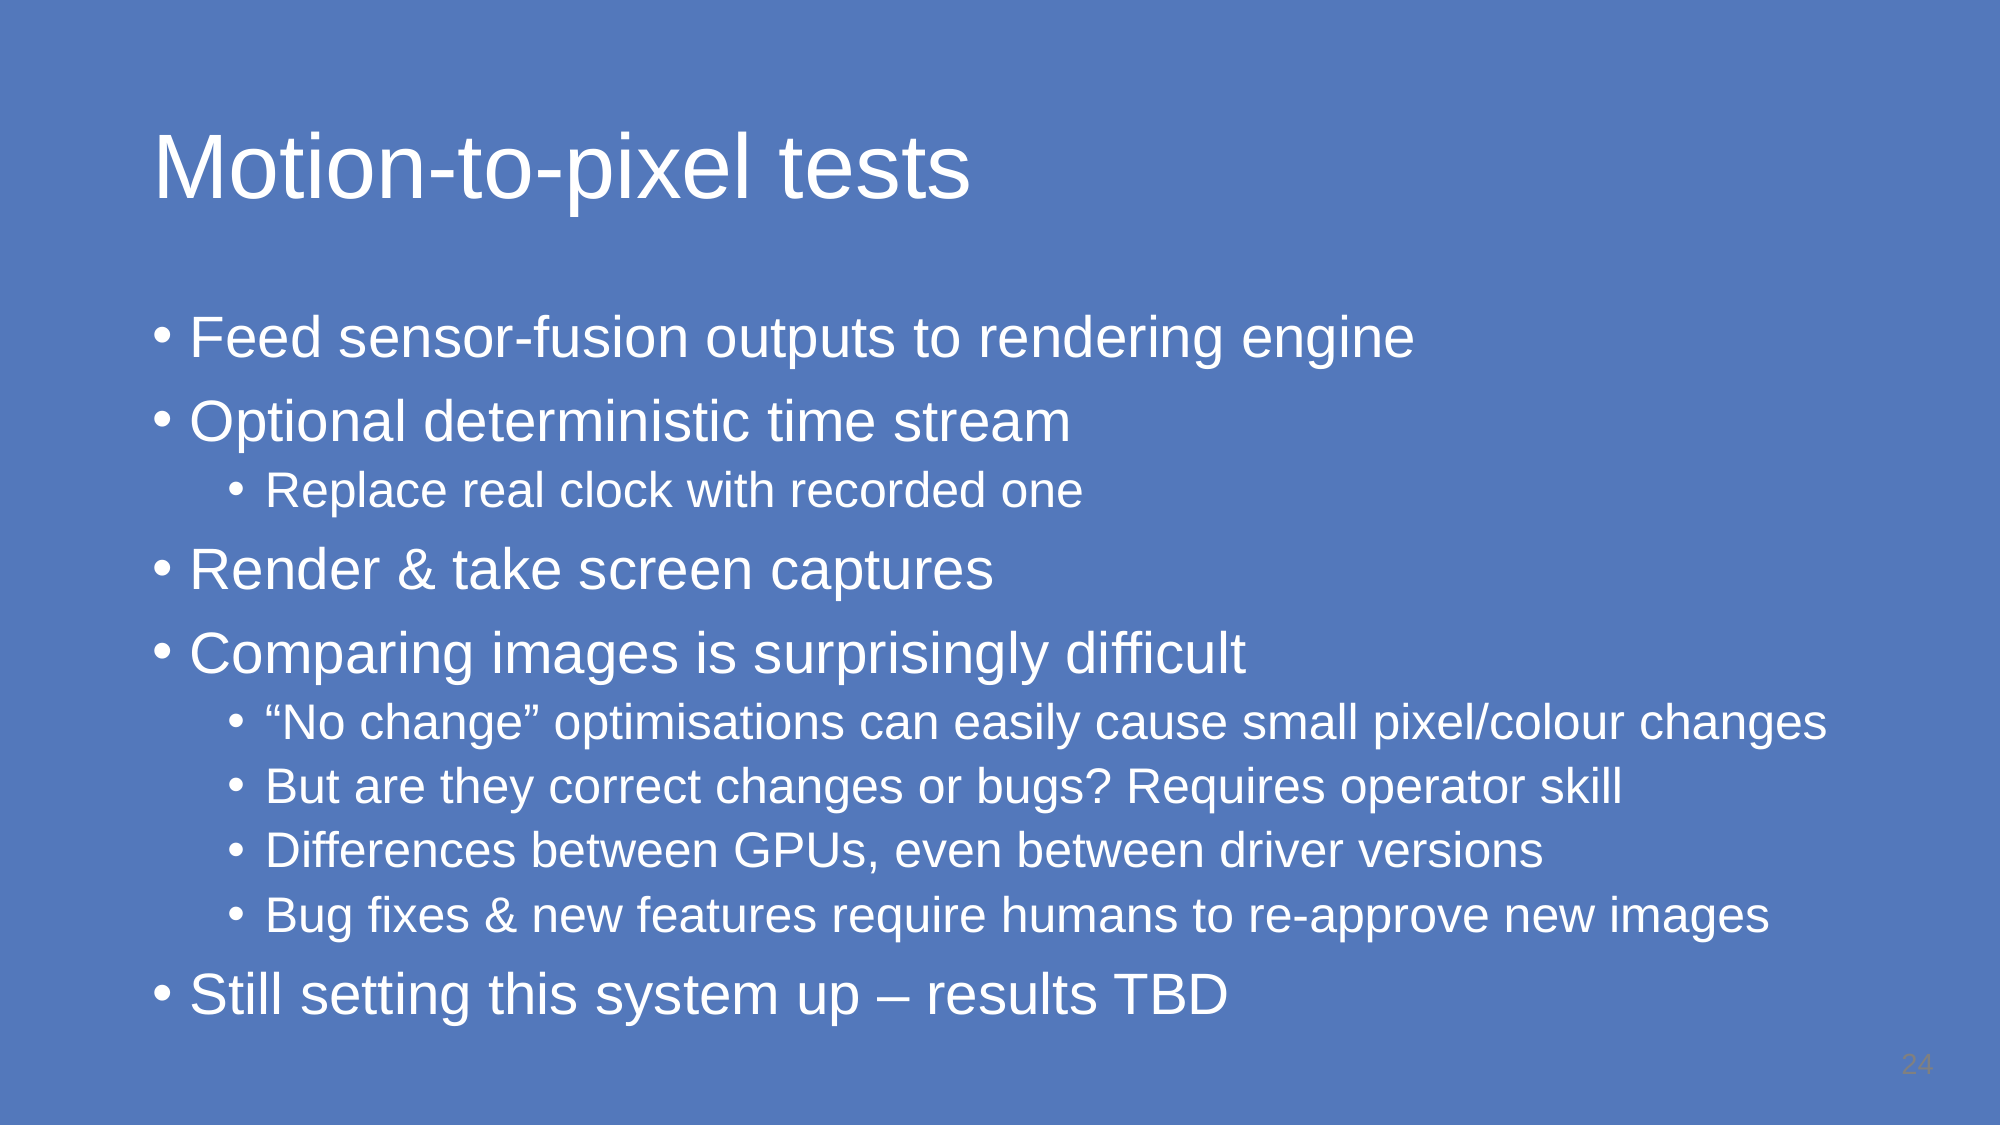

# Motion-to-pixel tests
Feed sensor-fusion outputs to rendering engine
Optional deterministic time stream
Replace real clock with recorded one
Render & take screen captures
Comparing images is surprisingly difficult
“No change” optimisations can easily cause small pixel/colour changes
But are they correct changes or bugs? Requires operator skill
Differences between GPUs, even between driver versions
Bug fixes & new features require humans to re-approve new images
Still setting this system up – results TBD

24